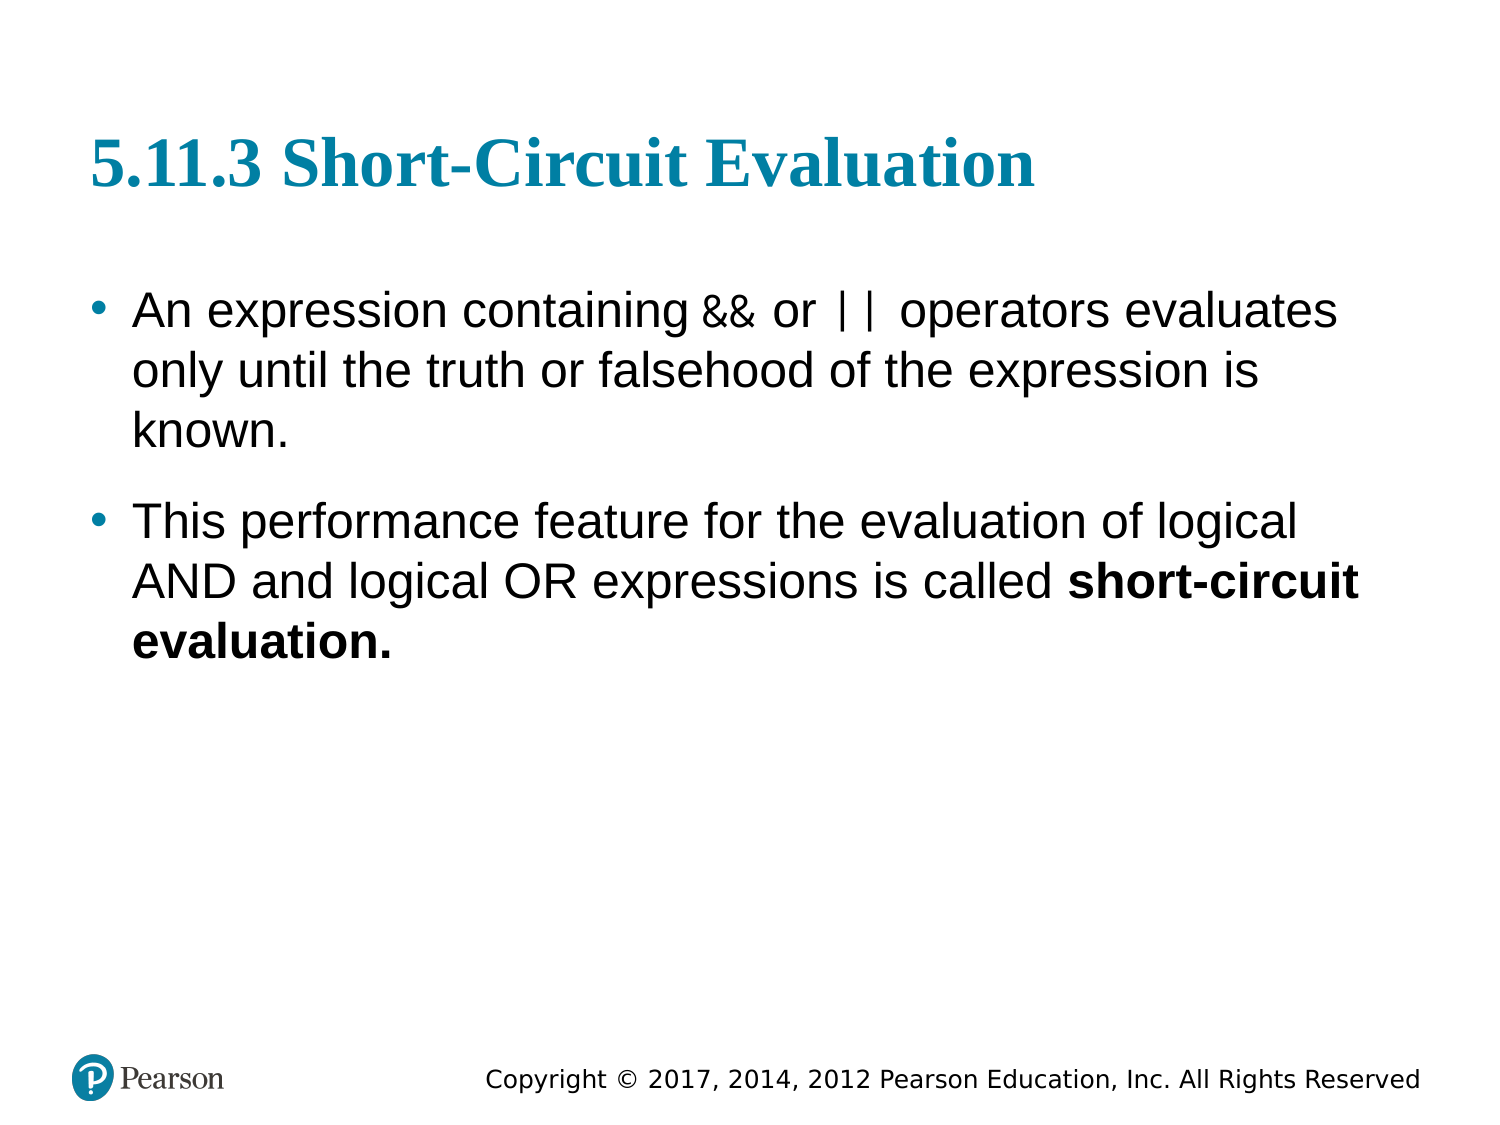

# 5.11.3 Short-Circuit Evaluation
An expression containing && or || operators evaluates only until the truth or falsehood of the expression is known.
This performance feature for the evaluation of logical AND and logical OR expressions is called short-circuit evaluation.